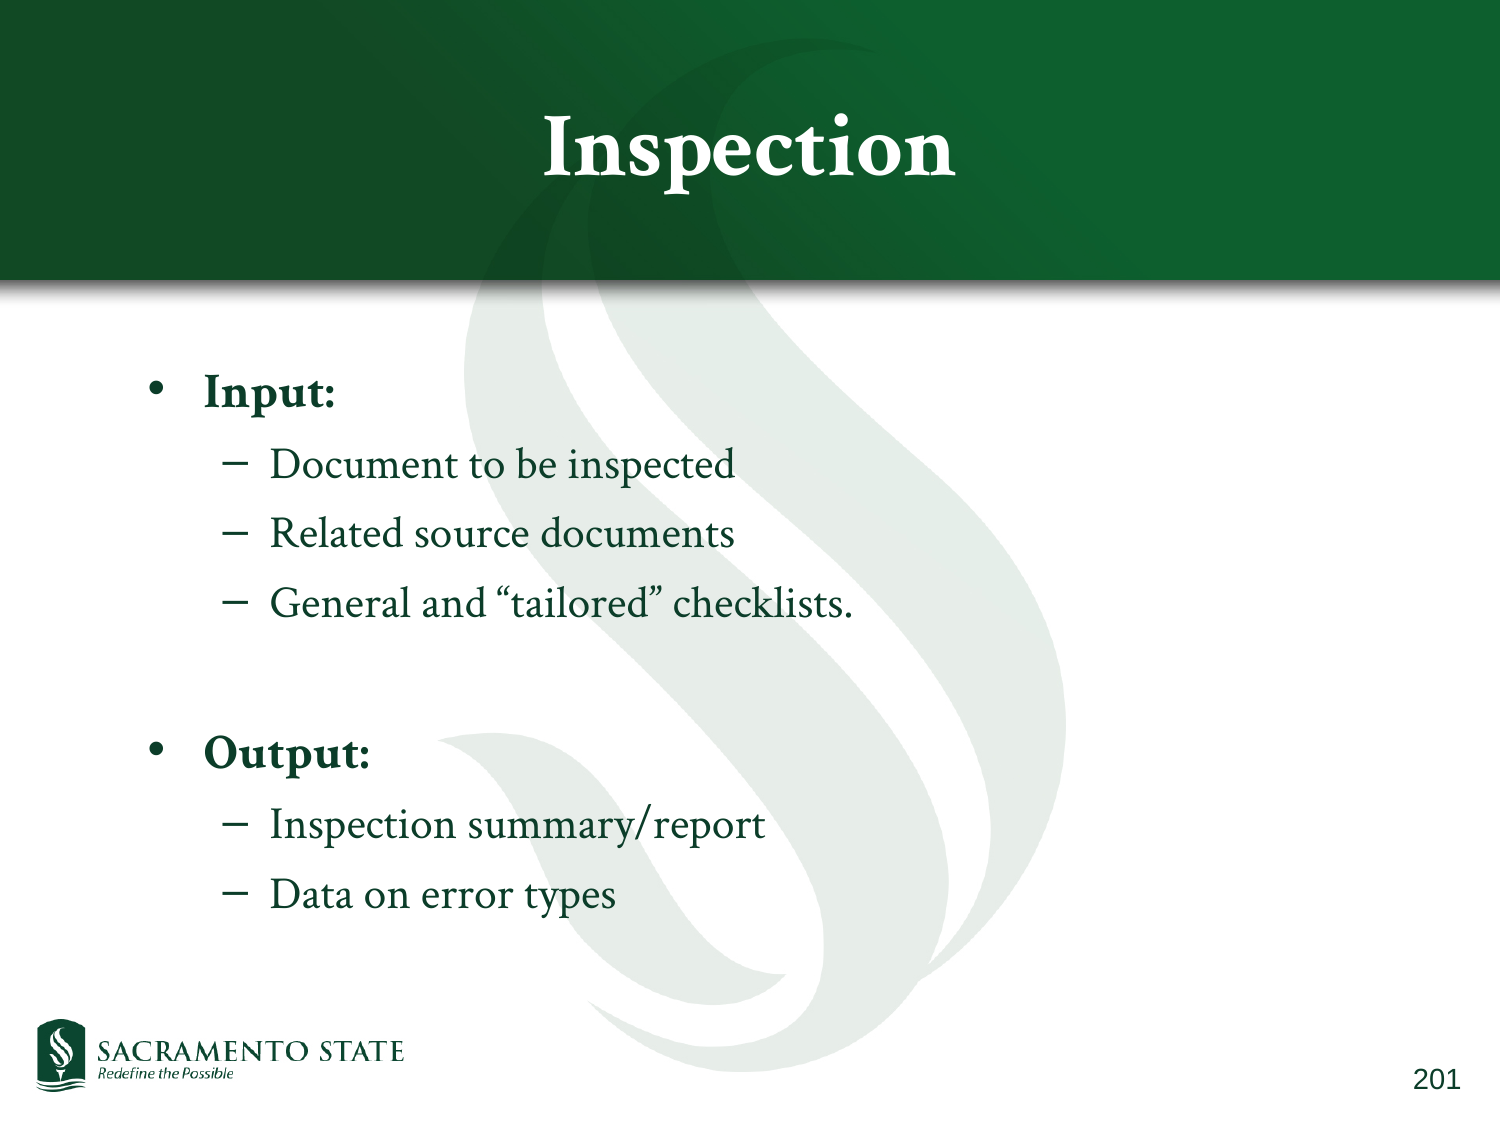

# Inspection
Input:
Document to be inspected
Related source documents
General and “tailored” checklists.

Output:
Inspection summary/report
Data on error types
201